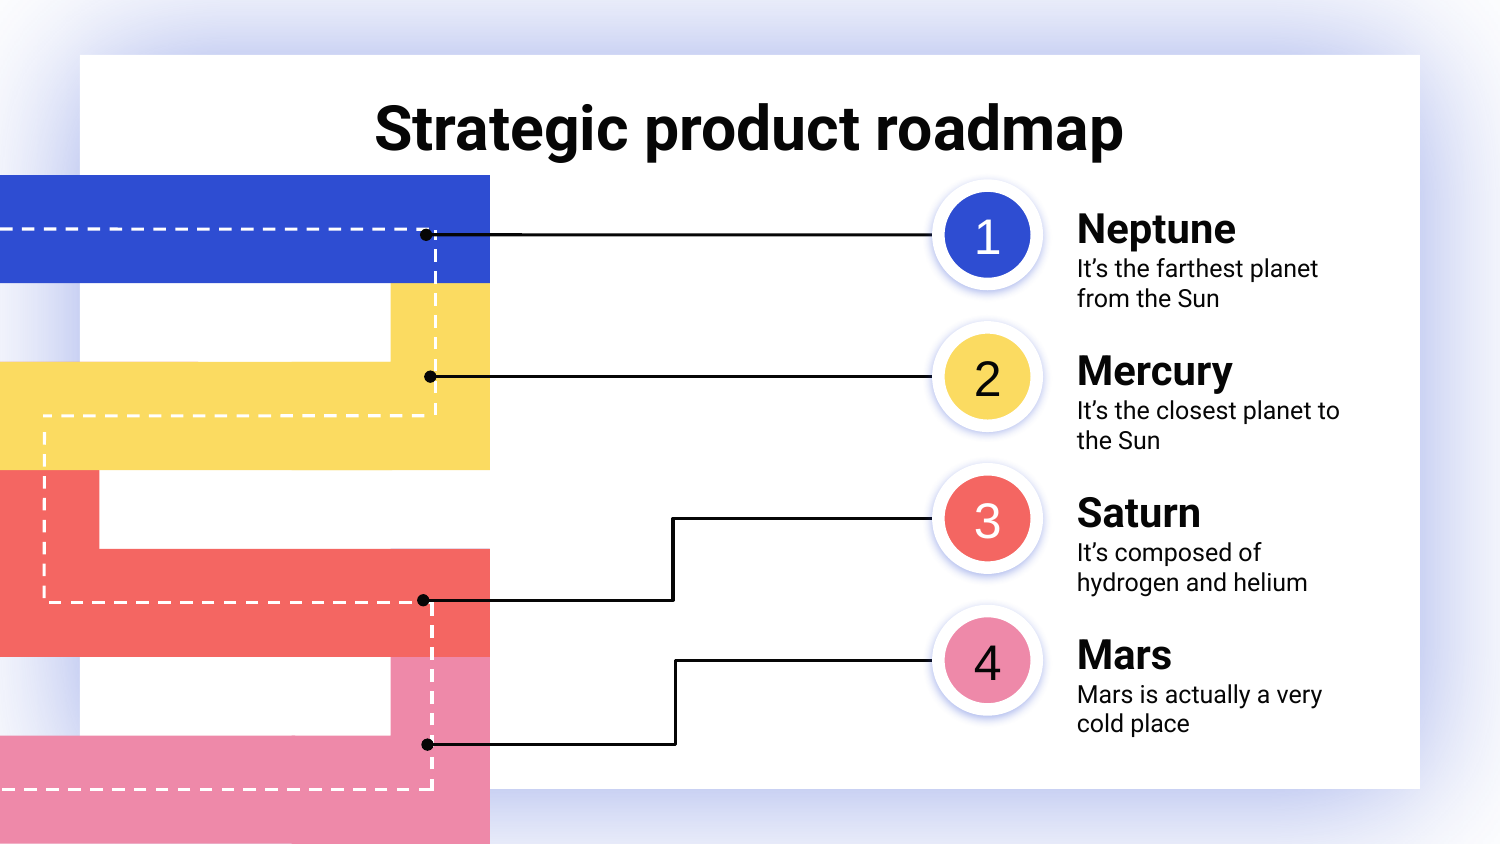

# Strategic product roadmap
1
Neptune
It’s the farthest planet from the Sun

2
Mercury
It’s the closest planet to the Sun
3
Saturn
It’s composed of hydrogen and helium
4
Mars
Mars is actually a very cold place